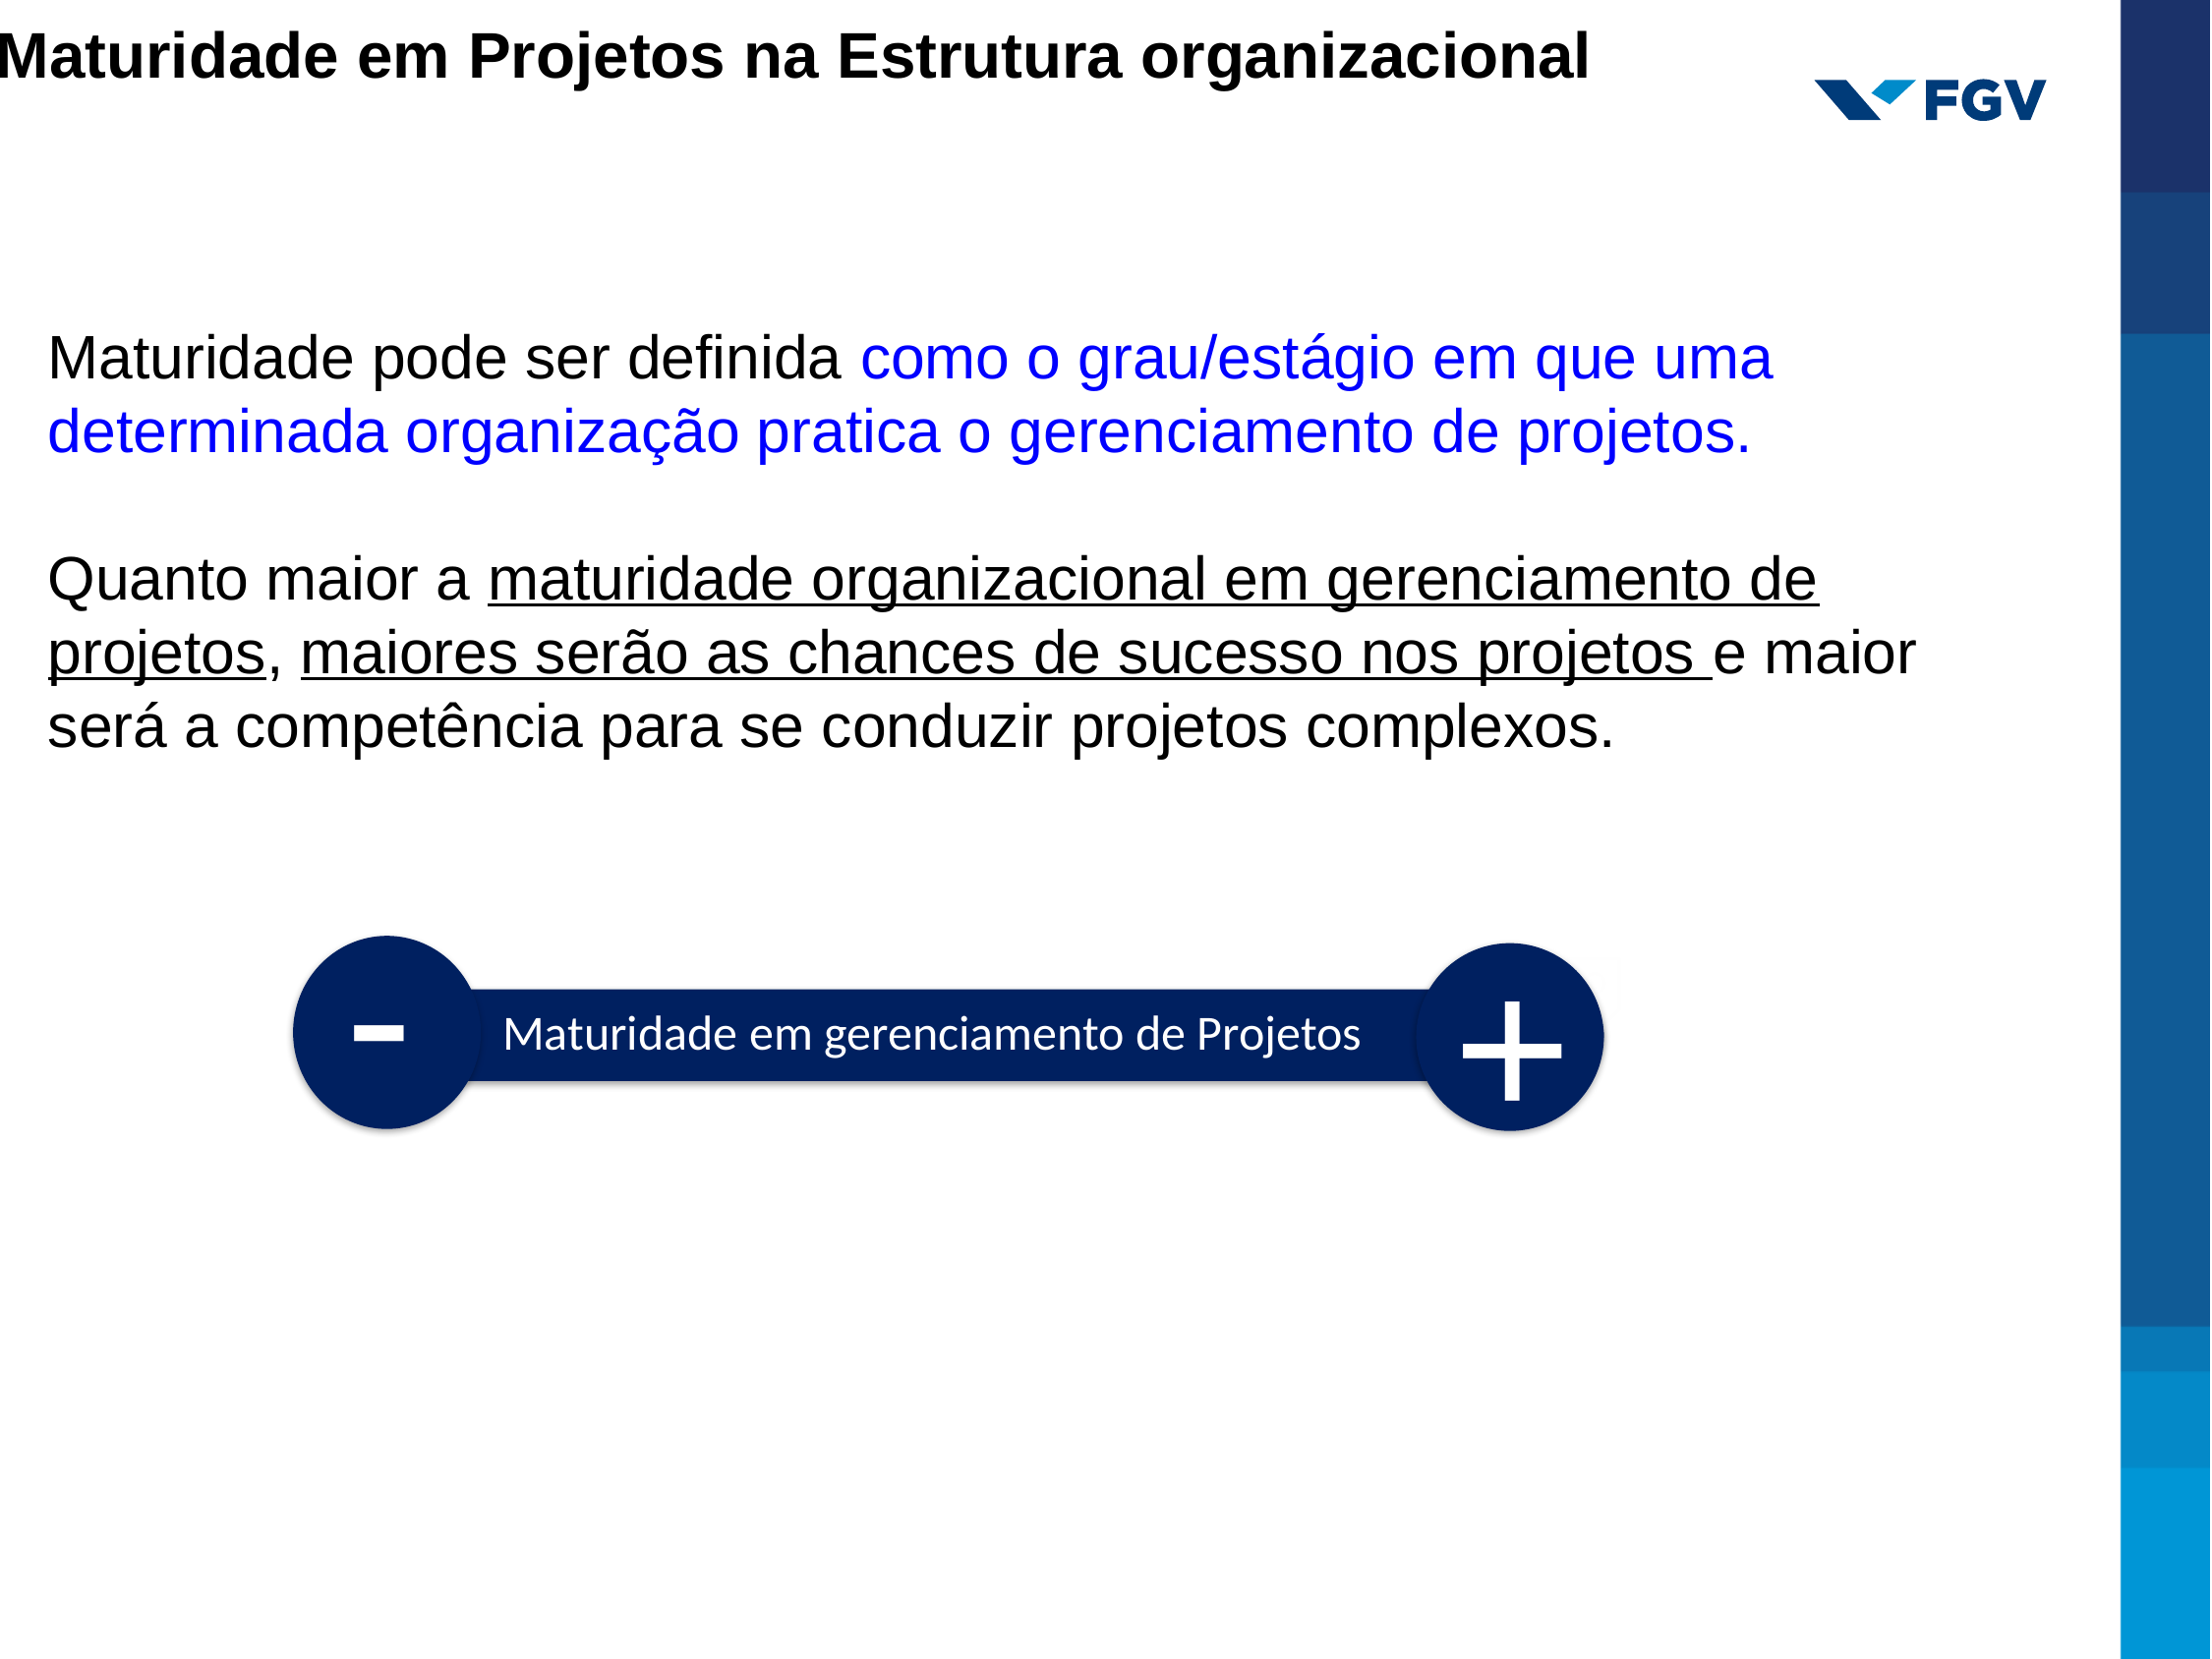

# Maturidade em Projetos na Estrutura organizacional
Maturidade pode ser definida como o grau/estágio em que uma determinada organização pratica o gerenciamento de projetos.

Quanto maior a maturidade organizacional em gerenciamento de projetos, maiores serão as chances de sucesso nos projetos e maior será a competência para se conduzir projetos complexos.

-
+

Maturidade em gerenciamento de Projetos